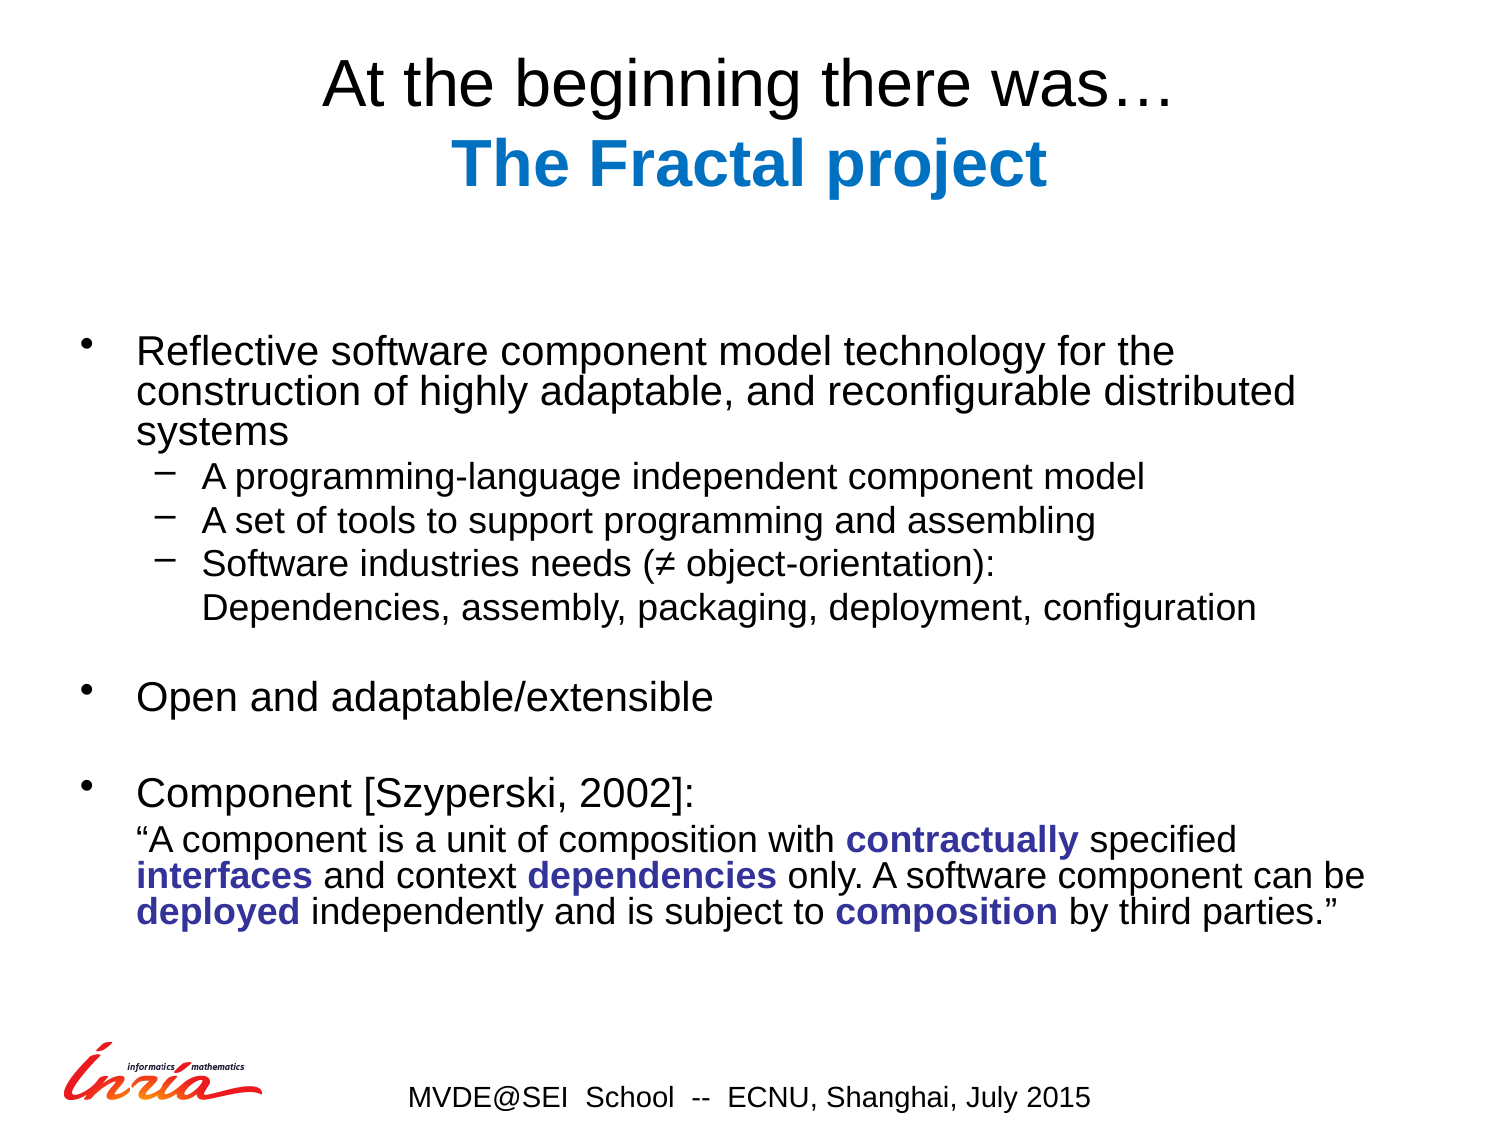

# At the beginning there was… The Fractal project
Reflective software component model technology for the construction of highly adaptable, and reconfigurable distributed systems
A programming-language independent component model
A set of tools to support programming and assembling
Software industries needs (≠ object-orientation):
	Dependencies, assembly, packaging, deployment, configuration

Open and adaptable/extensible

Component [Szyperski, 2002]:
	“A component is a unit of composition with contractually specified interfaces and context dependencies only. A software component can be deployed independently and is subject to composition by third parties.”
MVDE@SEI  School  --  ECNU, Shanghai, July 2015